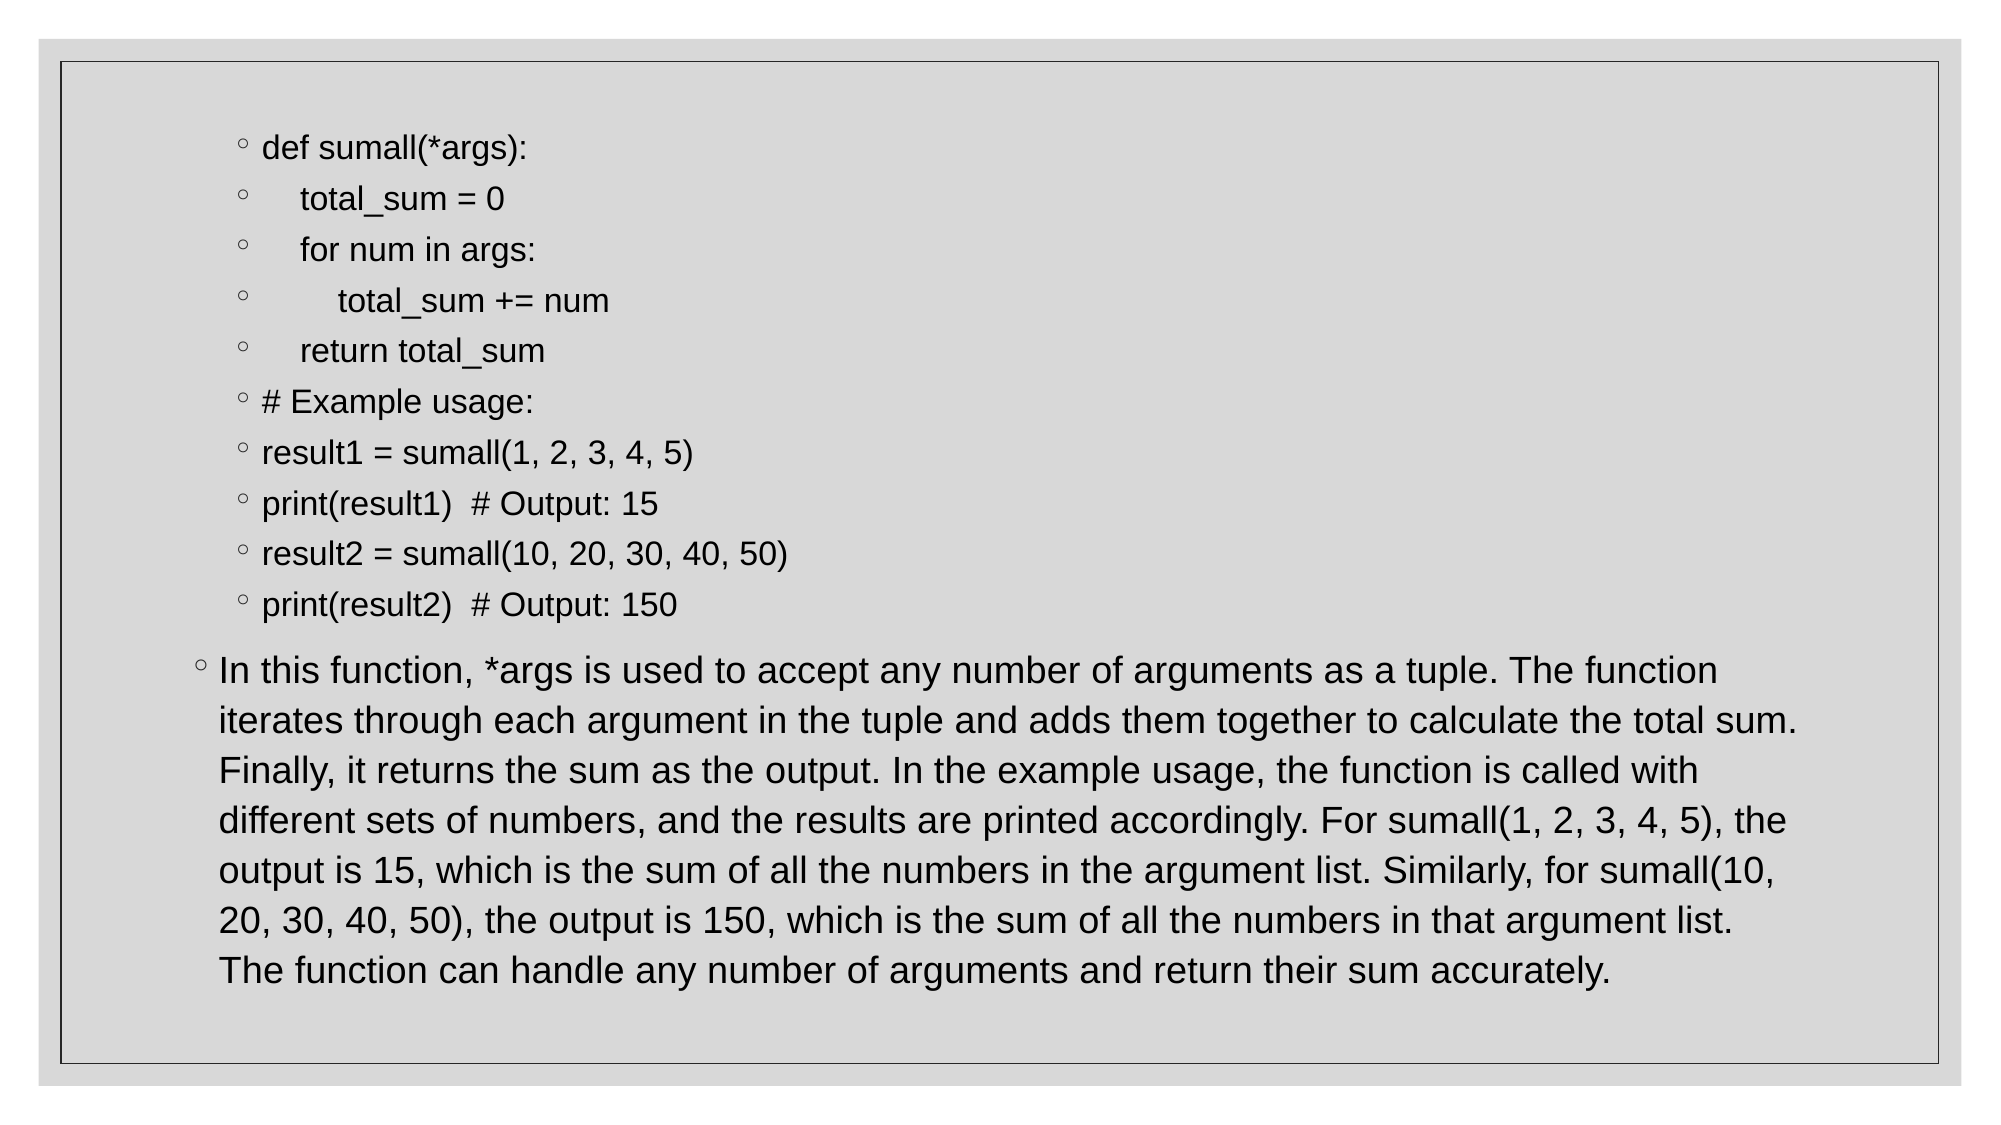

def sumall(*args):
    total_sum = 0
    for num in args:
        total_sum += num
    return total_sum
# Example usage:
result1 = sumall(1, 2, 3, 4, 5)
print(result1)  # Output: 15
result2 = sumall(10, 20, 30, 40, 50)
print(result2)  # Output: 150
In this function, *args is used to accept any number of arguments as a tuple. The function iterates through each argument in the tuple and adds them together to calculate the total sum. Finally, it returns the sum as the output. In the example usage, the function is called with different sets of numbers, and the results are printed accordingly. For sumall(1, 2, 3, 4, 5), the output is 15, which is the sum of all the numbers in the argument list. Similarly, for sumall(10, 20, 30, 40, 50), the output is 150, which is the sum of all the numbers in that argument list. The function can handle any number of arguments and return their sum accurately.